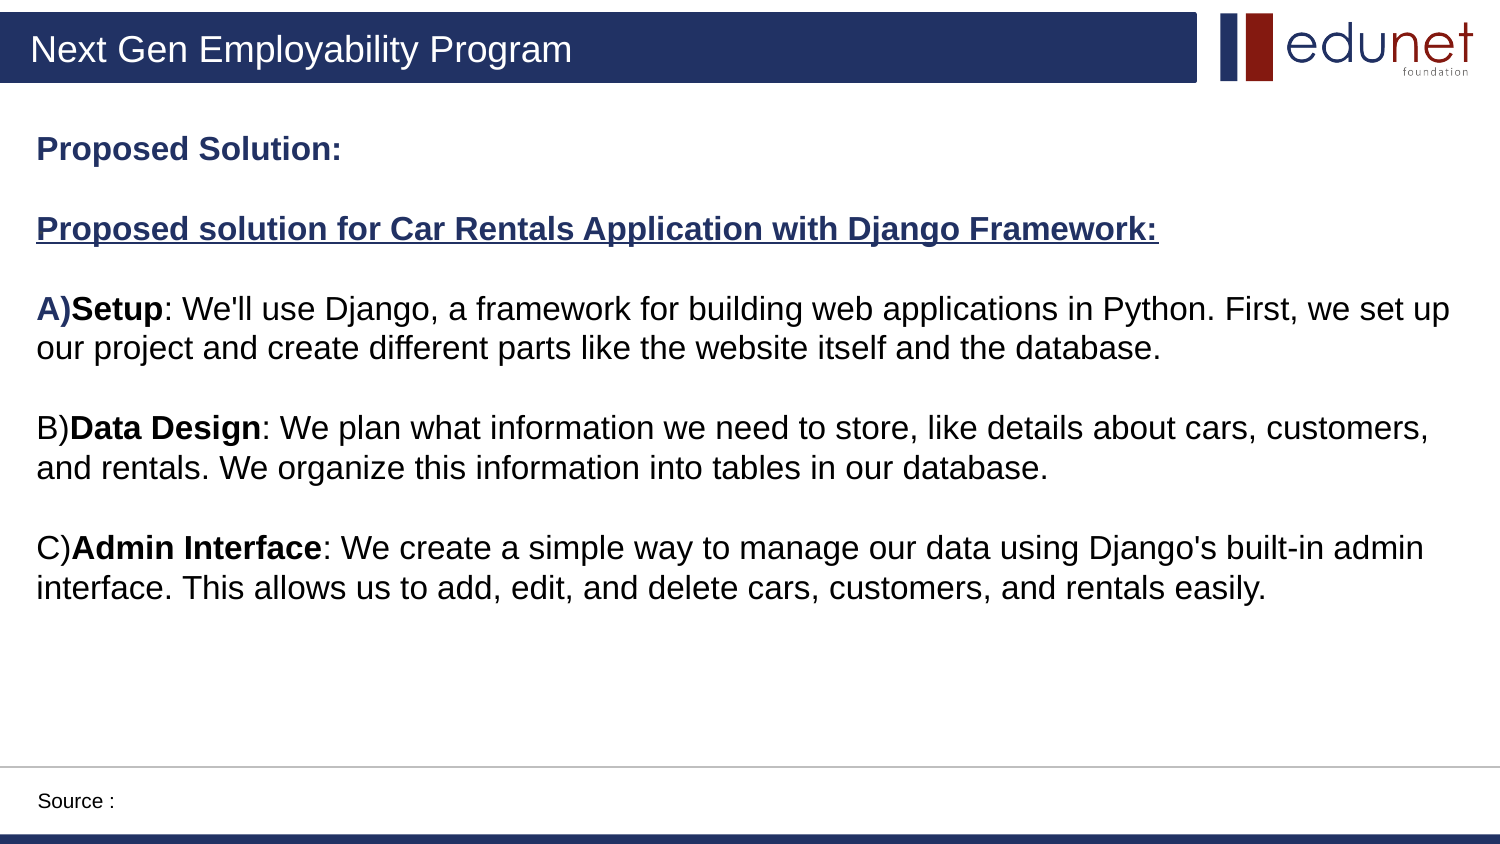

Proposed Solution:
Proposed solution for Car Rentals Application with Django Framework:
A)Setup: We'll use Django, a framework for building web applications in Python. First, we set up our project and create different parts like the website itself and the database.
B)Data Design: We plan what information we need to store, like details about cars, customers, and rentals. We organize this information into tables in our database.
C)Admin Interface: We create a simple way to manage our data using Django's built-in admin interface. This allows us to add, edit, and delete cars, customers, and rentals easily.
.
Source :